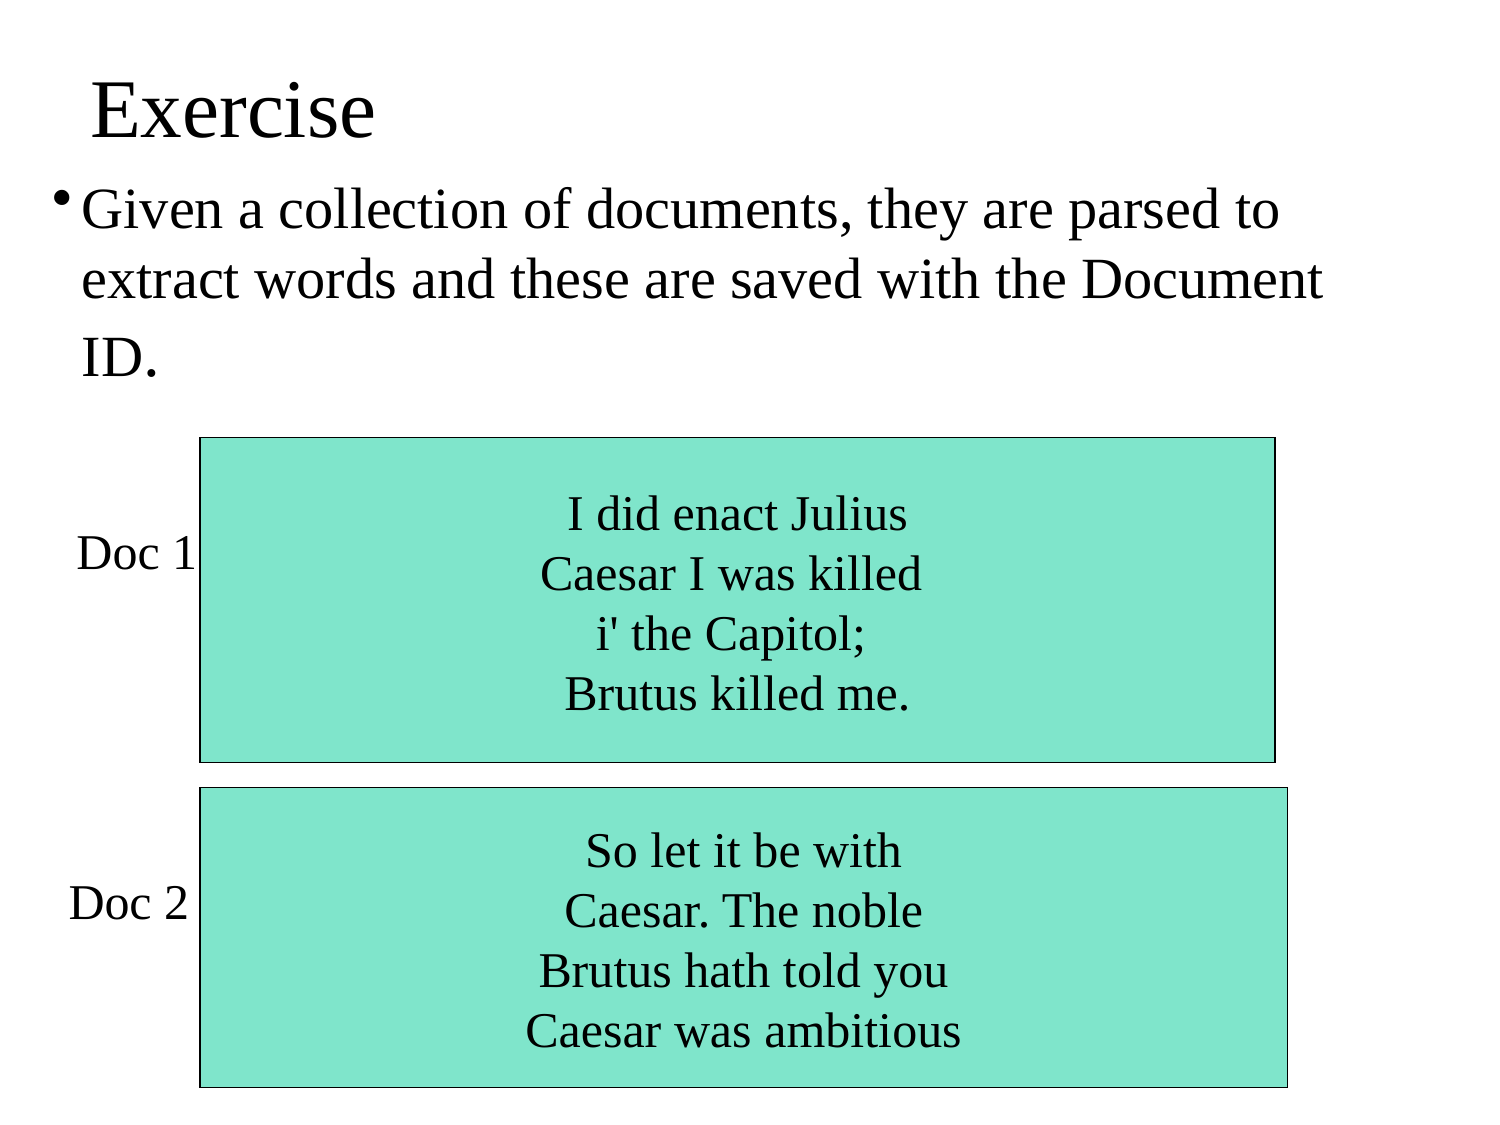

# Exercise
Given a collection of documents, they are parsed to extract words and these are saved with the Document ID.
I did enact Julius
Caesar I was killed
i' the Capitol;
Brutus killed me.
Doc 1
So let it be with
Caesar. The noble
Brutus hath told you
Caesar was ambitious
Doc 2
137